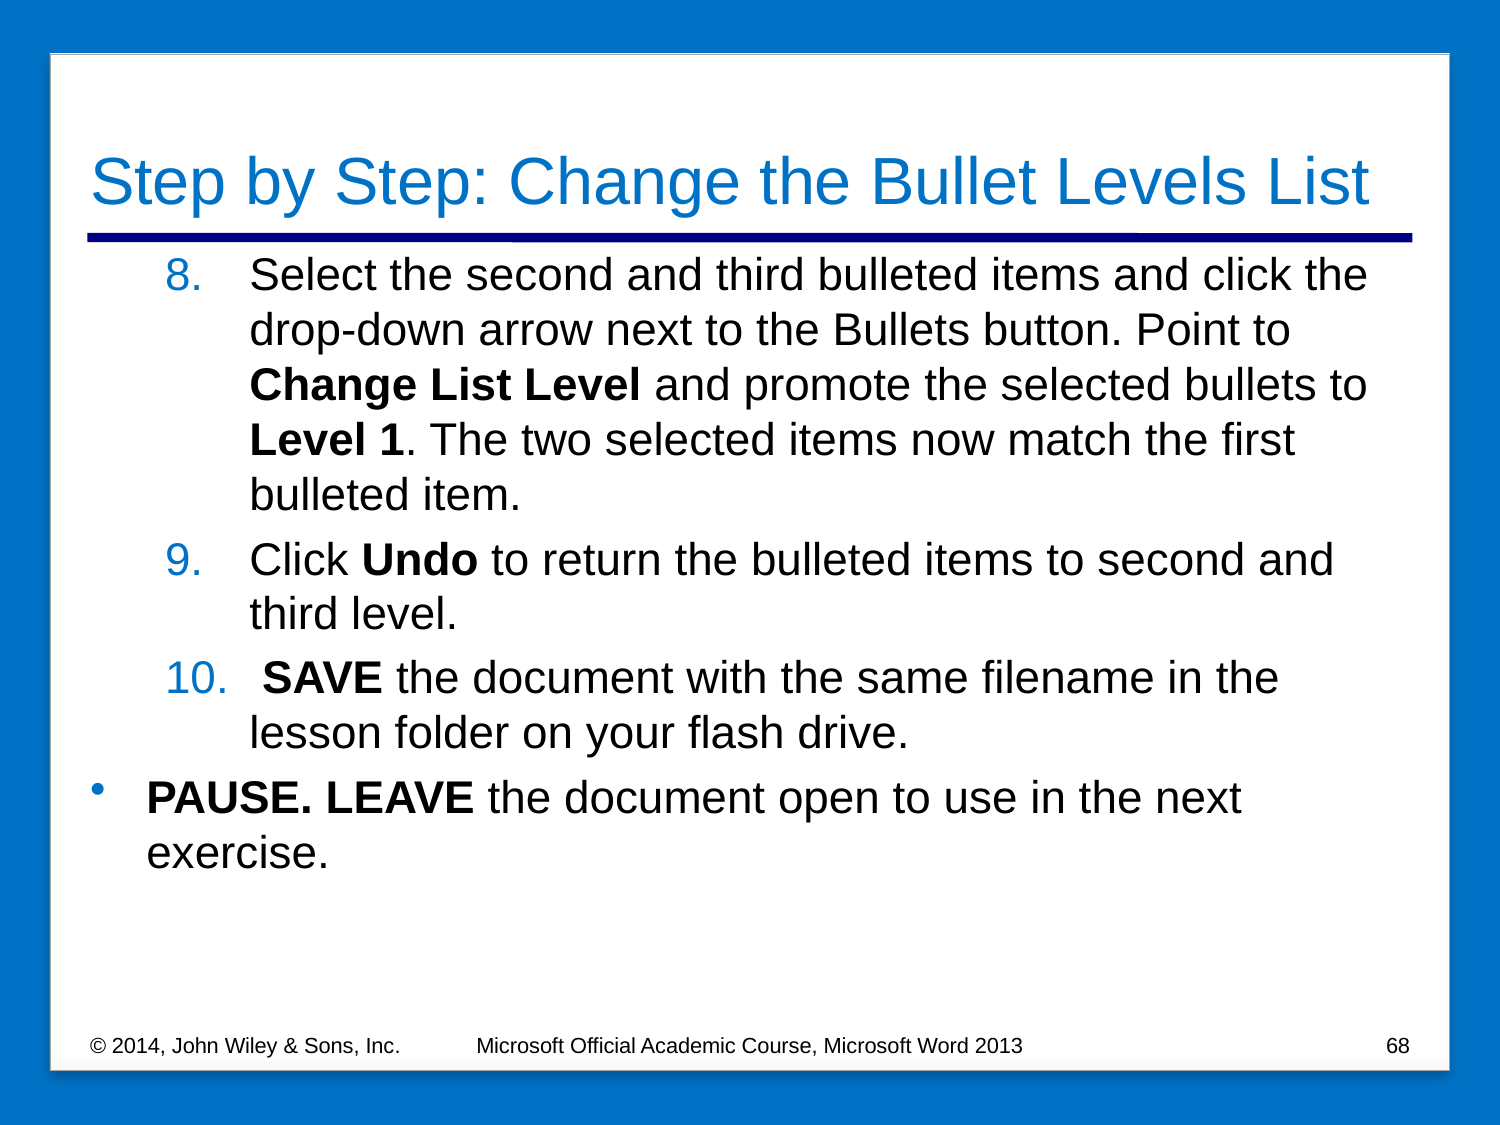

# Step by Step: Change the Bullet Levels List
Select the second and third bulleted items and click the drop-down arrow next to the Bullets button. Point to Change List Level and promote the selected bullets to Level 1. The two selected items now match the first bulleted item.
Click Undo to return the bulleted items to second and third level.
 SAVE the document with the same filename in the lesson folder on your flash drive.
PAUSE. LEAVE the document open to use in the next exercise.
© 2014, John Wiley & Sons, Inc.
Microsoft Official Academic Course, Microsoft Word 2013
68